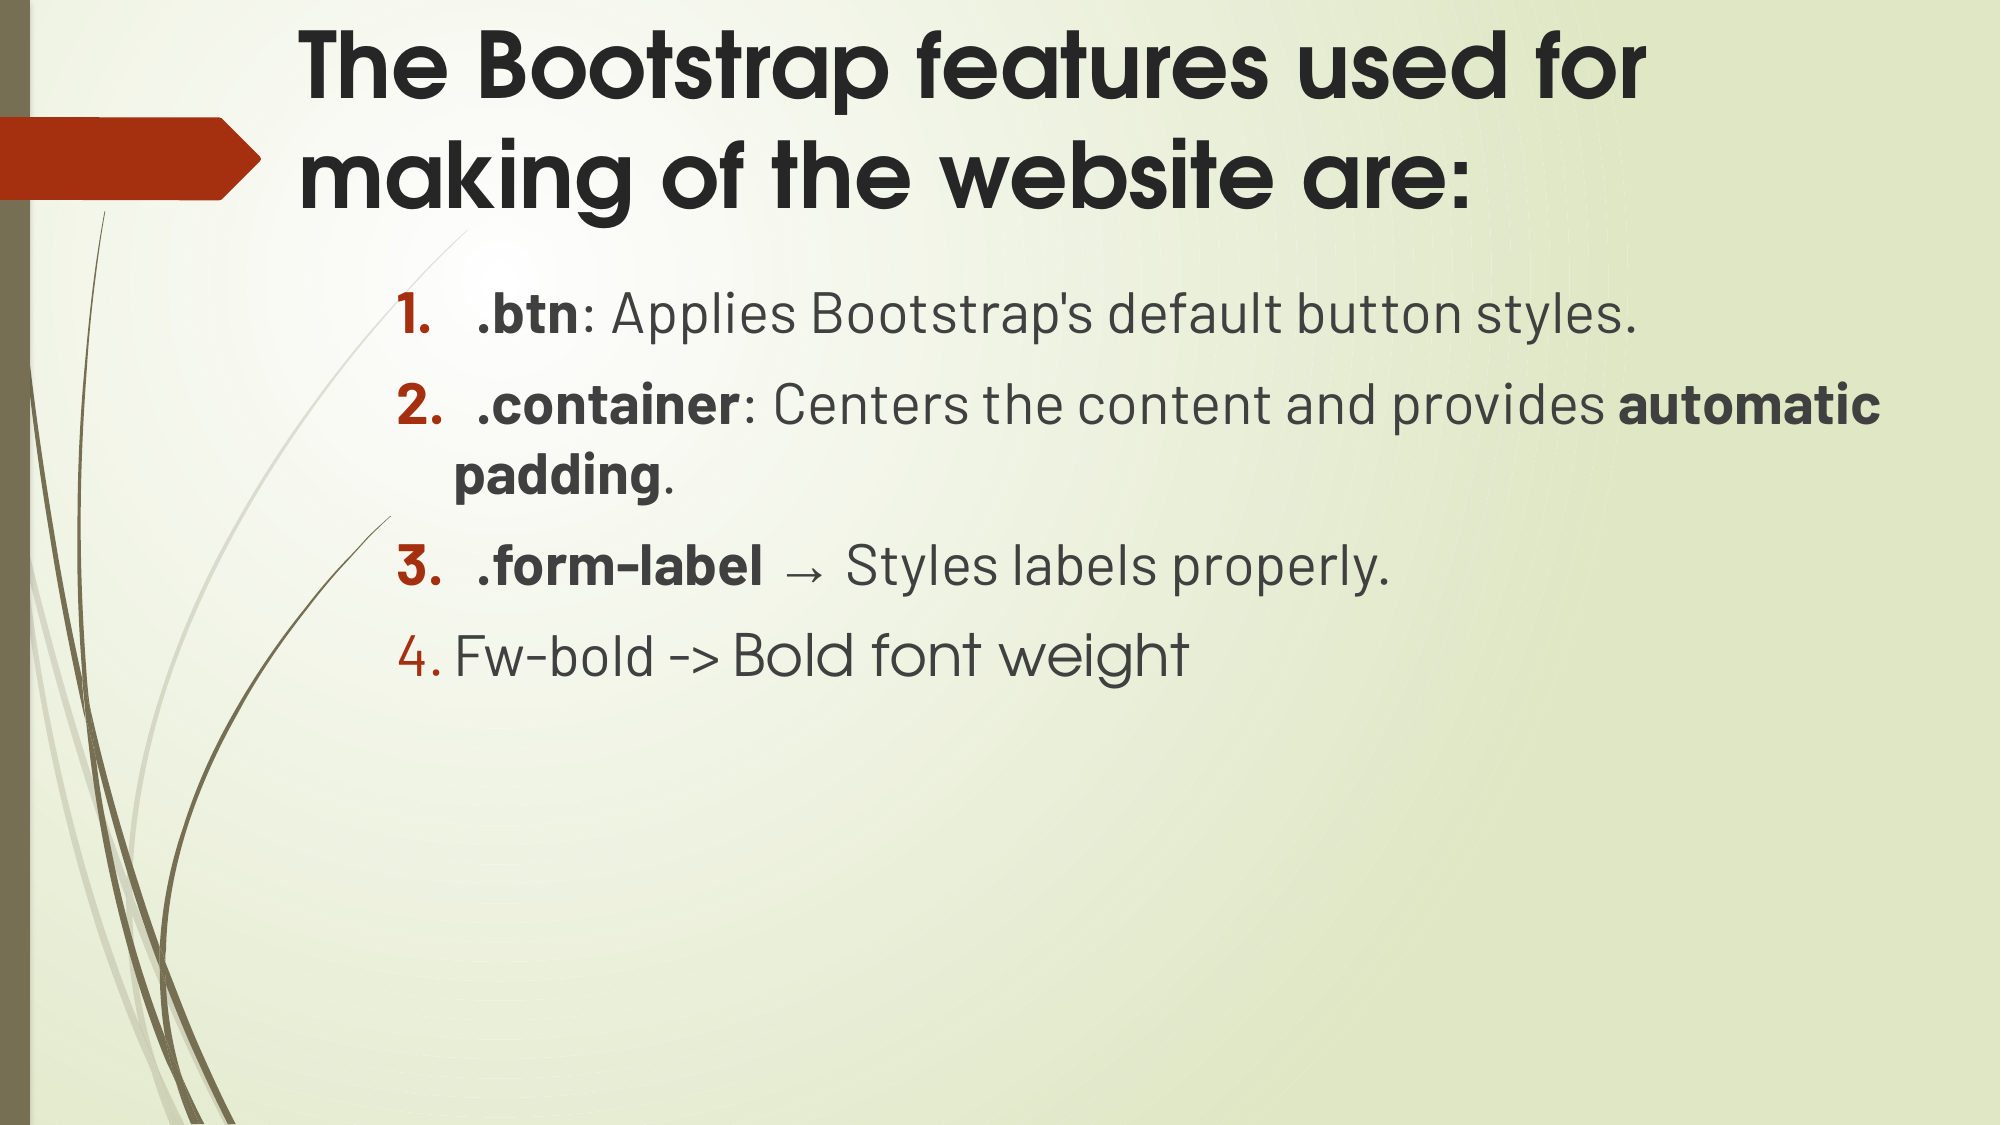

# The Bootstrap features used for making of the website are:

  .btn: Applies Bootstrap's default button styles.
  .container: Centers the content and provides automatic padding.
  .form-label → Styles labels properly.
Fw-bold -> Bold font weight